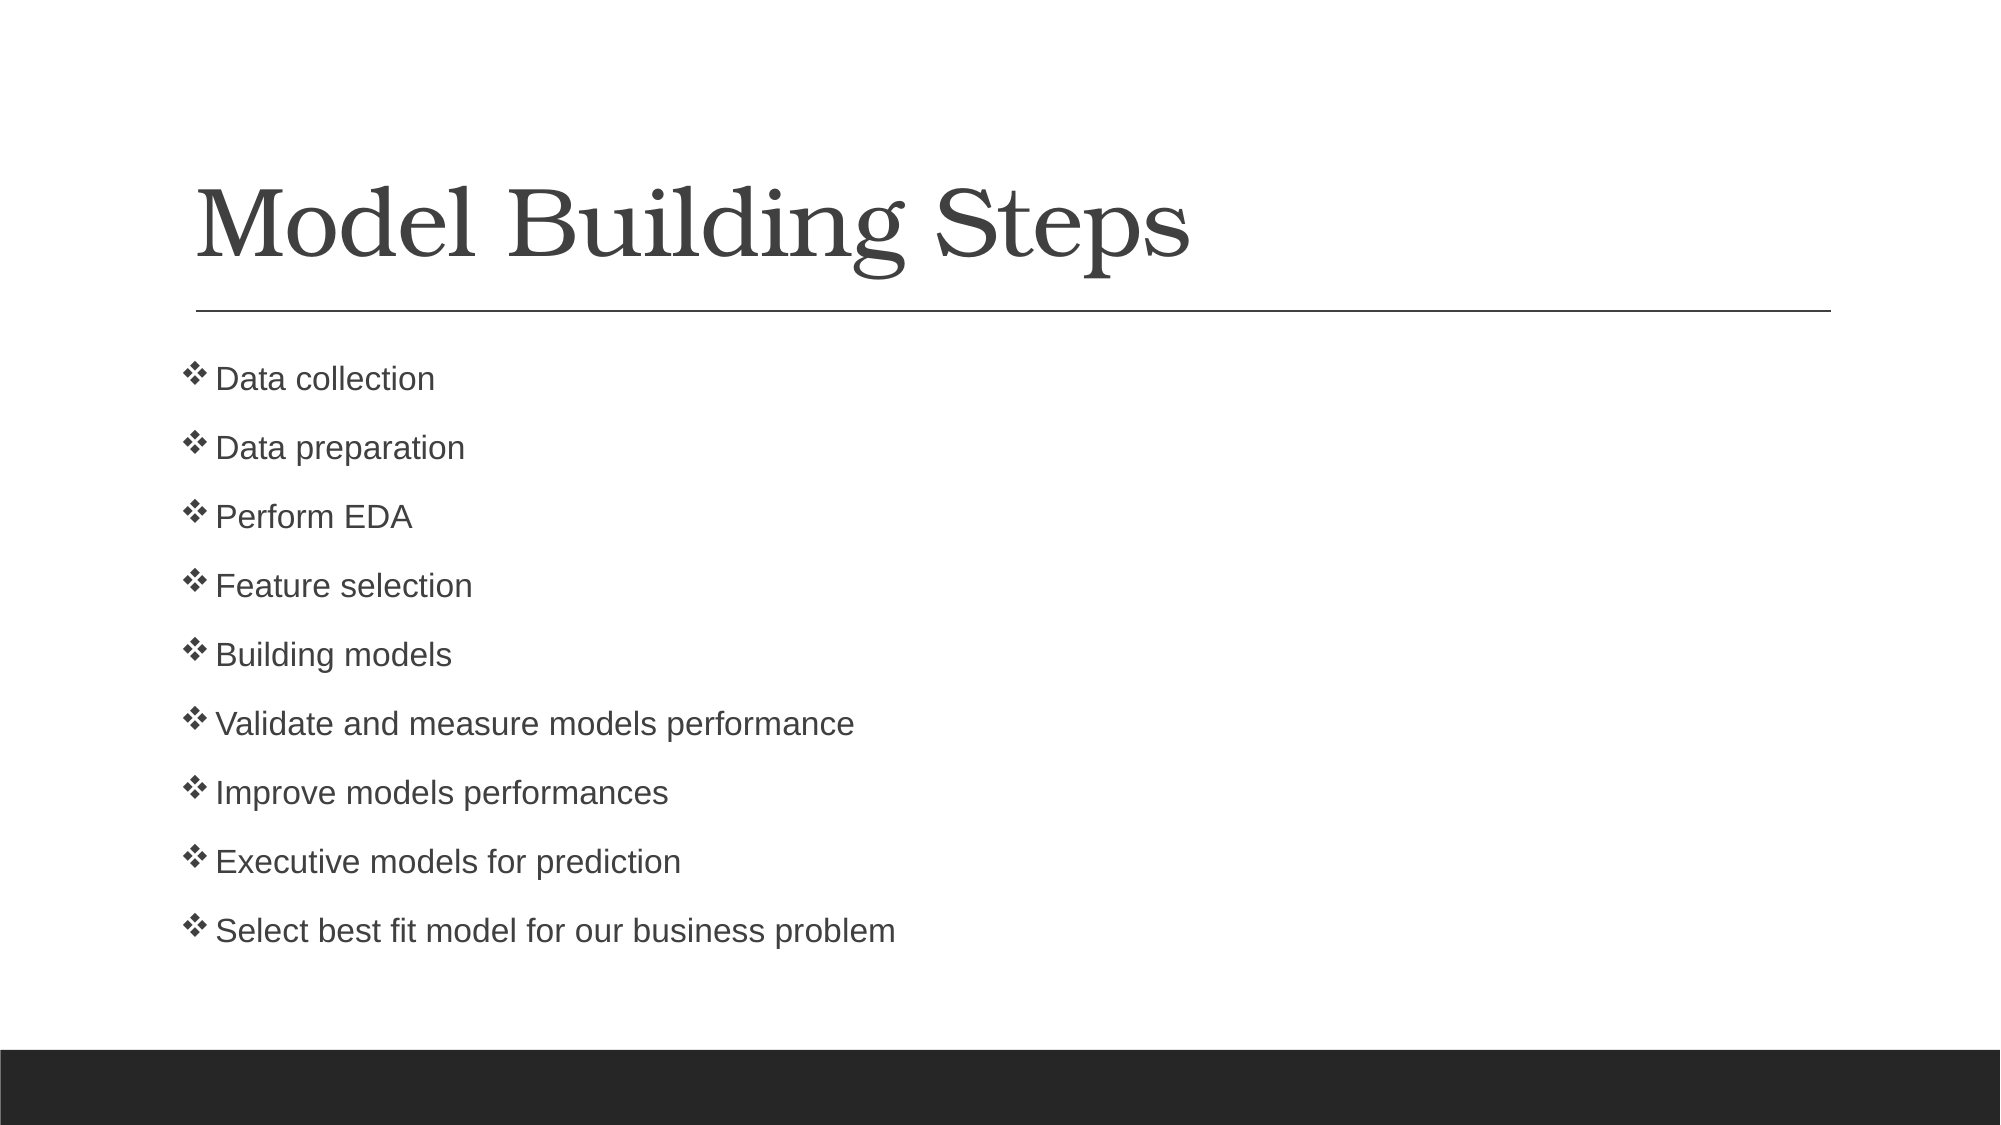

# Model Building Steps
 Data collection
 Data preparation
 Perform EDA
 Feature selection
 Building models
 Validate and measure models performance
 Improve models performances
 Executive models for prediction
 Select best fit model for our business problem